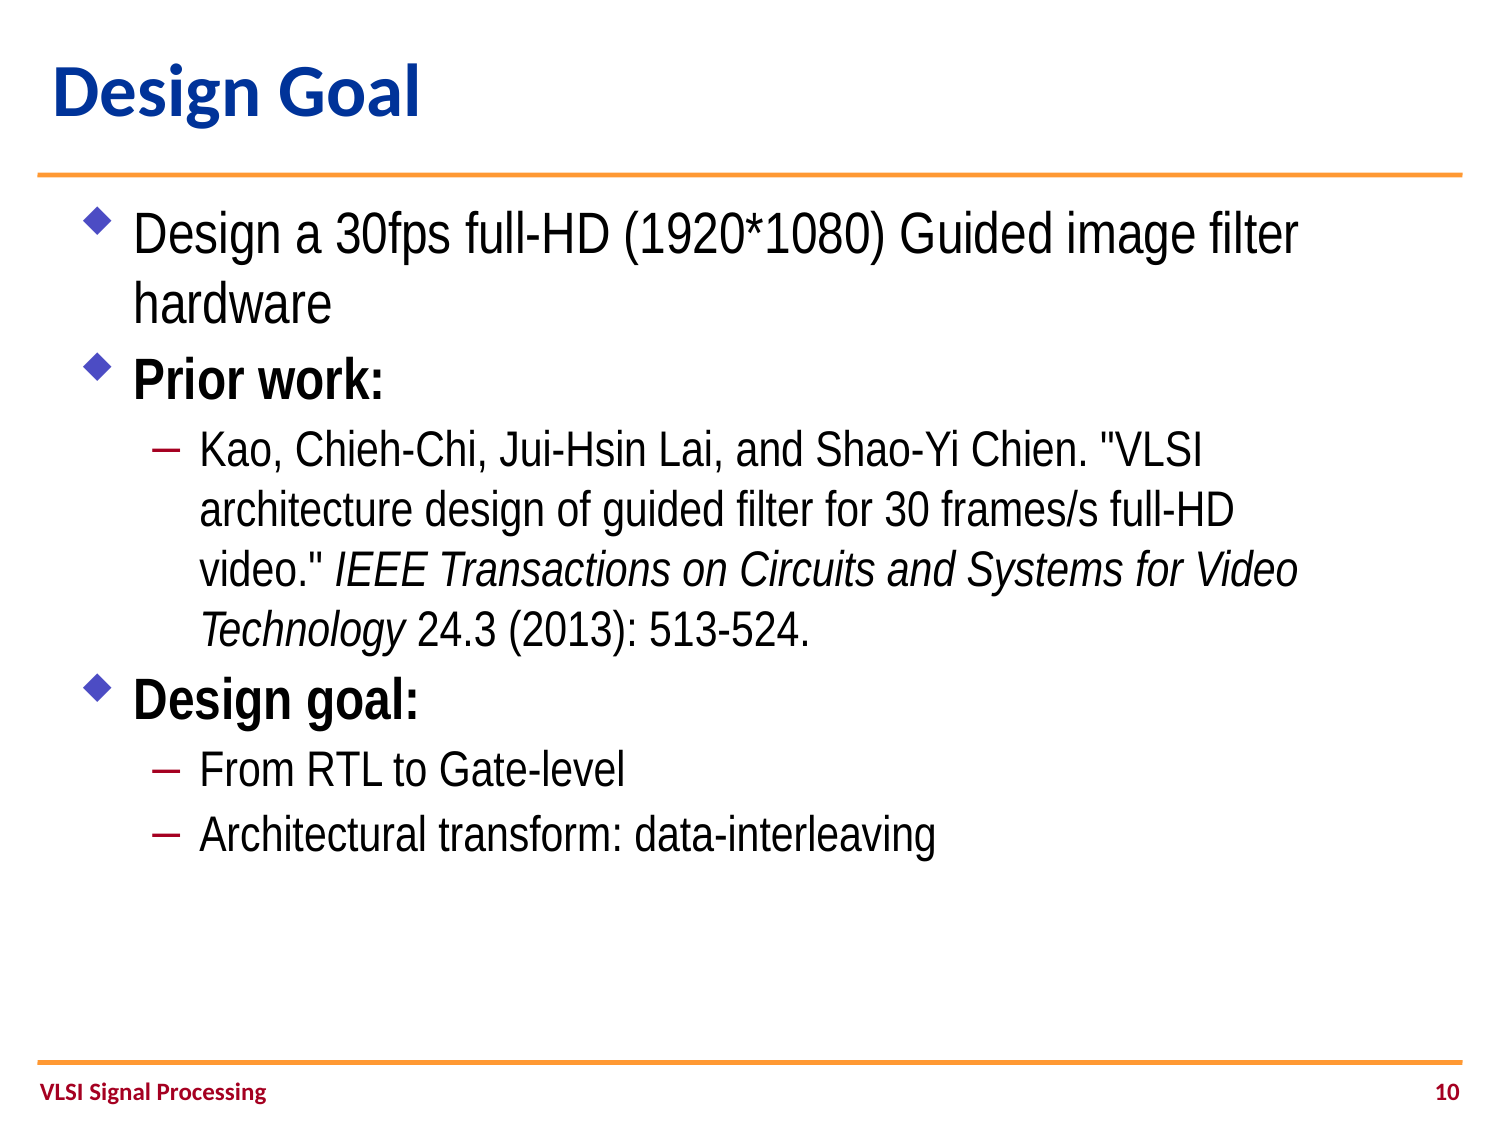

# Design Goal
Design a 30fps full-HD (1920*1080) Guided image filter hardware
Prior work:
Kao, Chieh-Chi, Jui-Hsin Lai, and Shao-Yi Chien. "VLSI architecture design of guided filter for 30 frames/s full-HD video." IEEE Transactions on Circuits and Systems for Video Technology 24.3 (2013): 513-524.
Design goal:
From RTL to Gate-level
Architectural transform: data-interleaving

VLSI Signal Processing
10